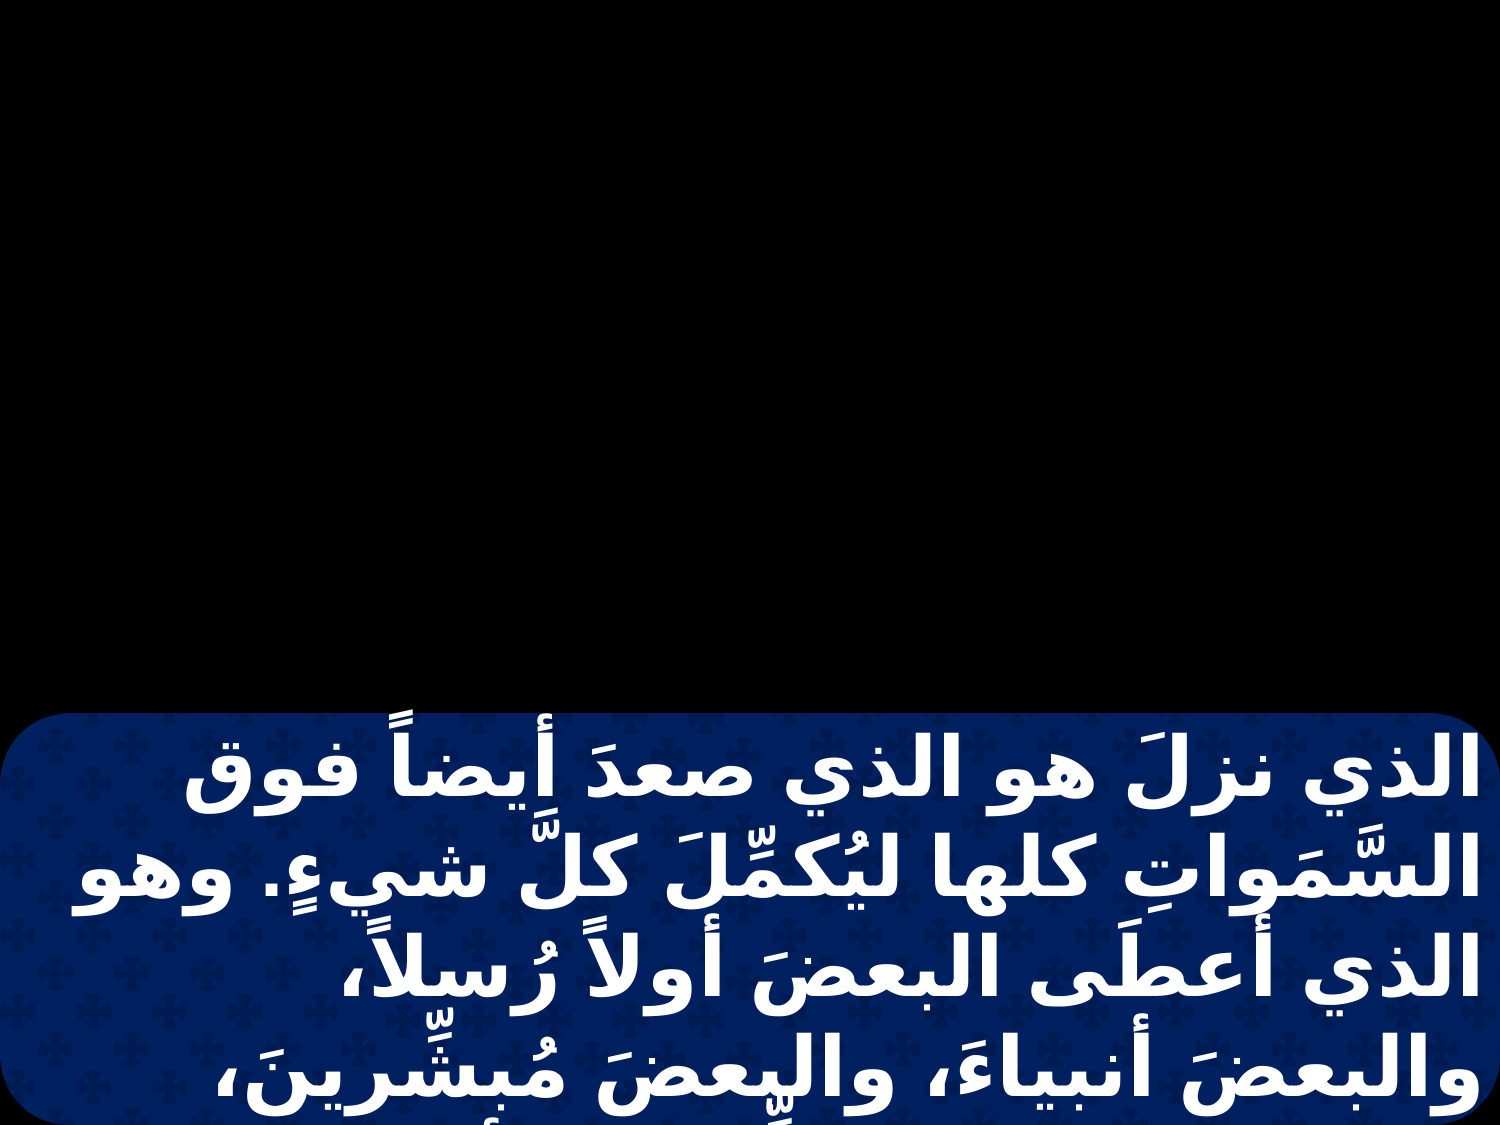

الذي نزلَ هو الذي صعدَ أيضاً فوق السَّمَواتِ كلها ليُكمِّلَ كلَّ شيءٍ. وهو الذي أعطَى البعضَ أولاً رُسلاً، والبعضَ أنبياءَ، والبعضَ مُبشِّرينَ، والبعضَ رُعاةً ومُعلِّمينَ، لأجل استعداد القدِّيسينَ، ولعمل الخدمةِ،